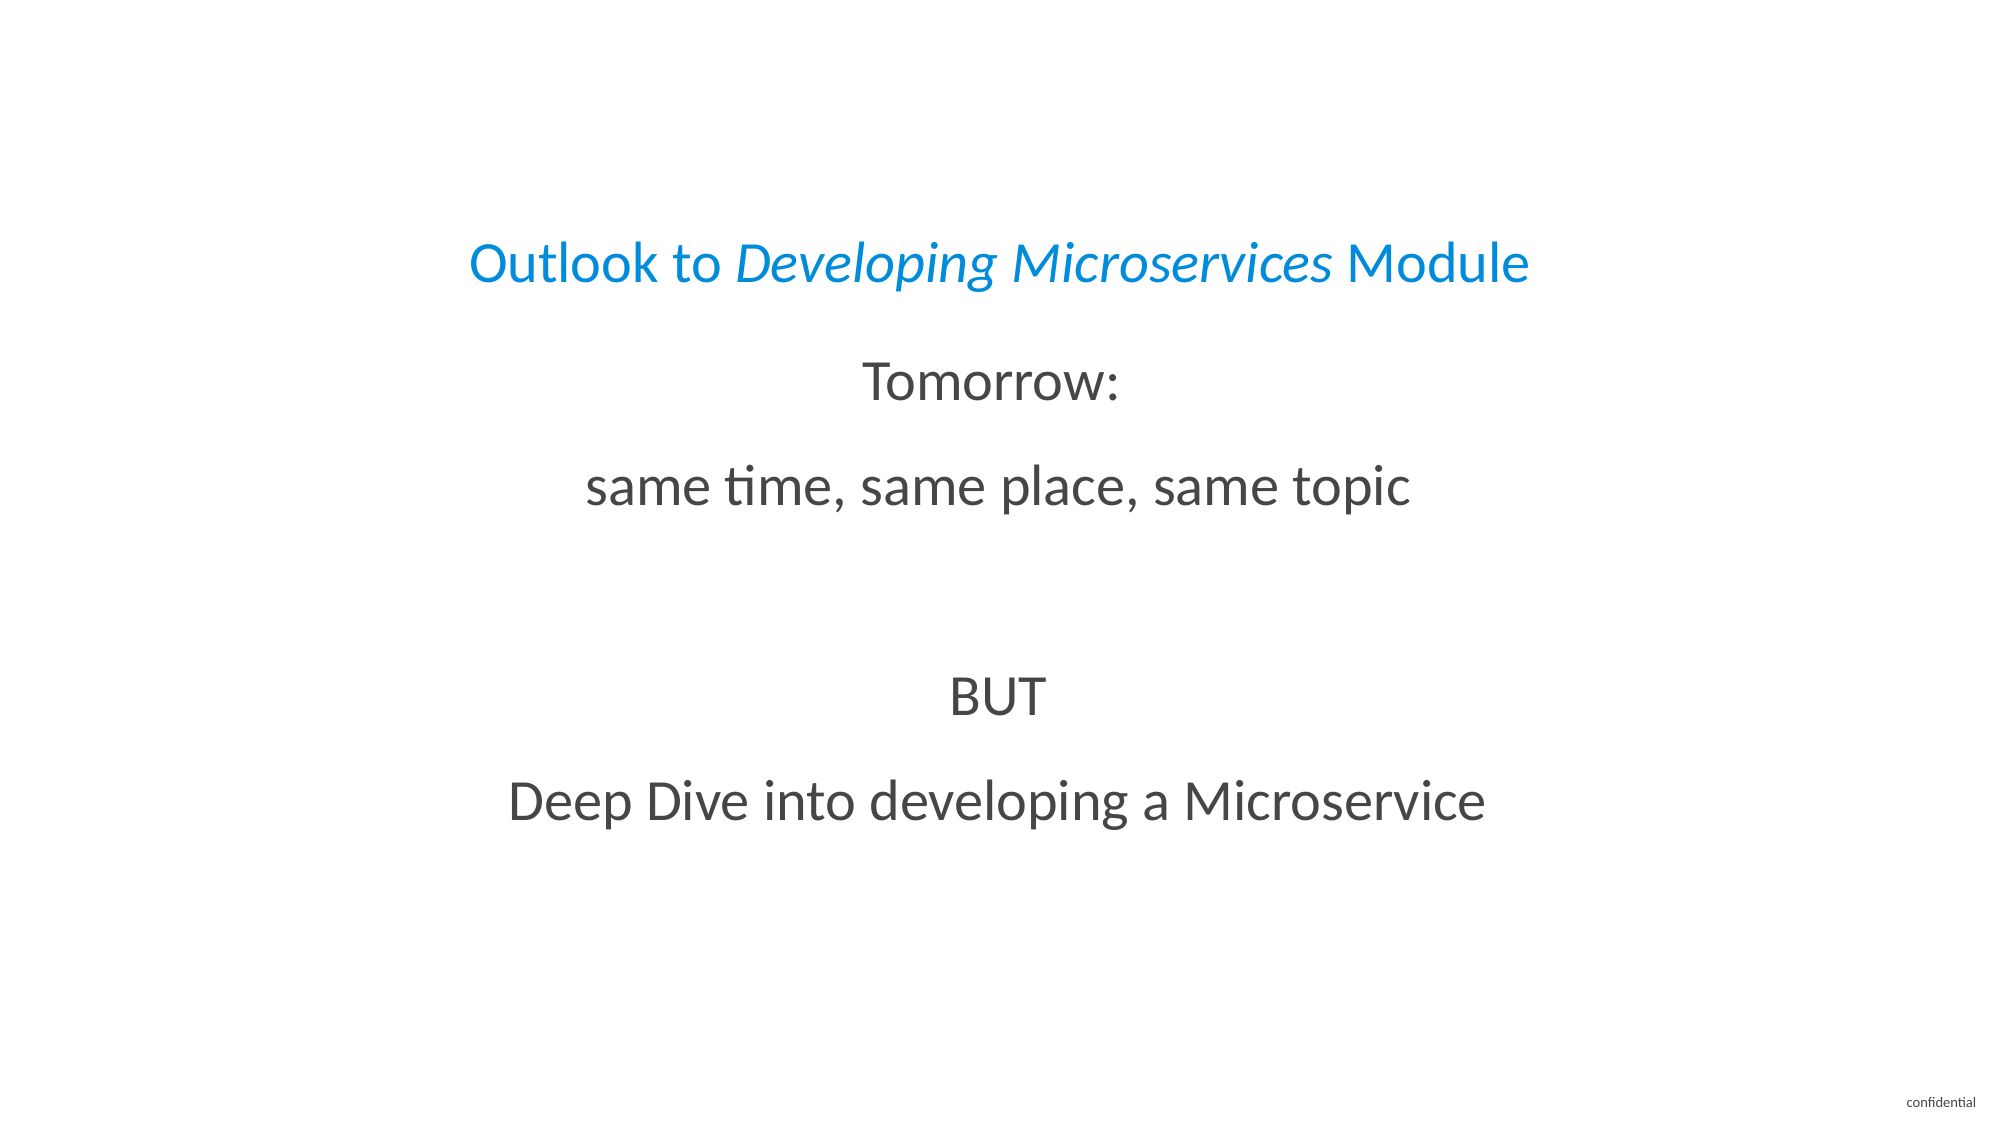

Outlook to Developing Microservices Module

Tomorrow:
same time, same place, same topic

BUT
Deep Dive into developing a Microservice